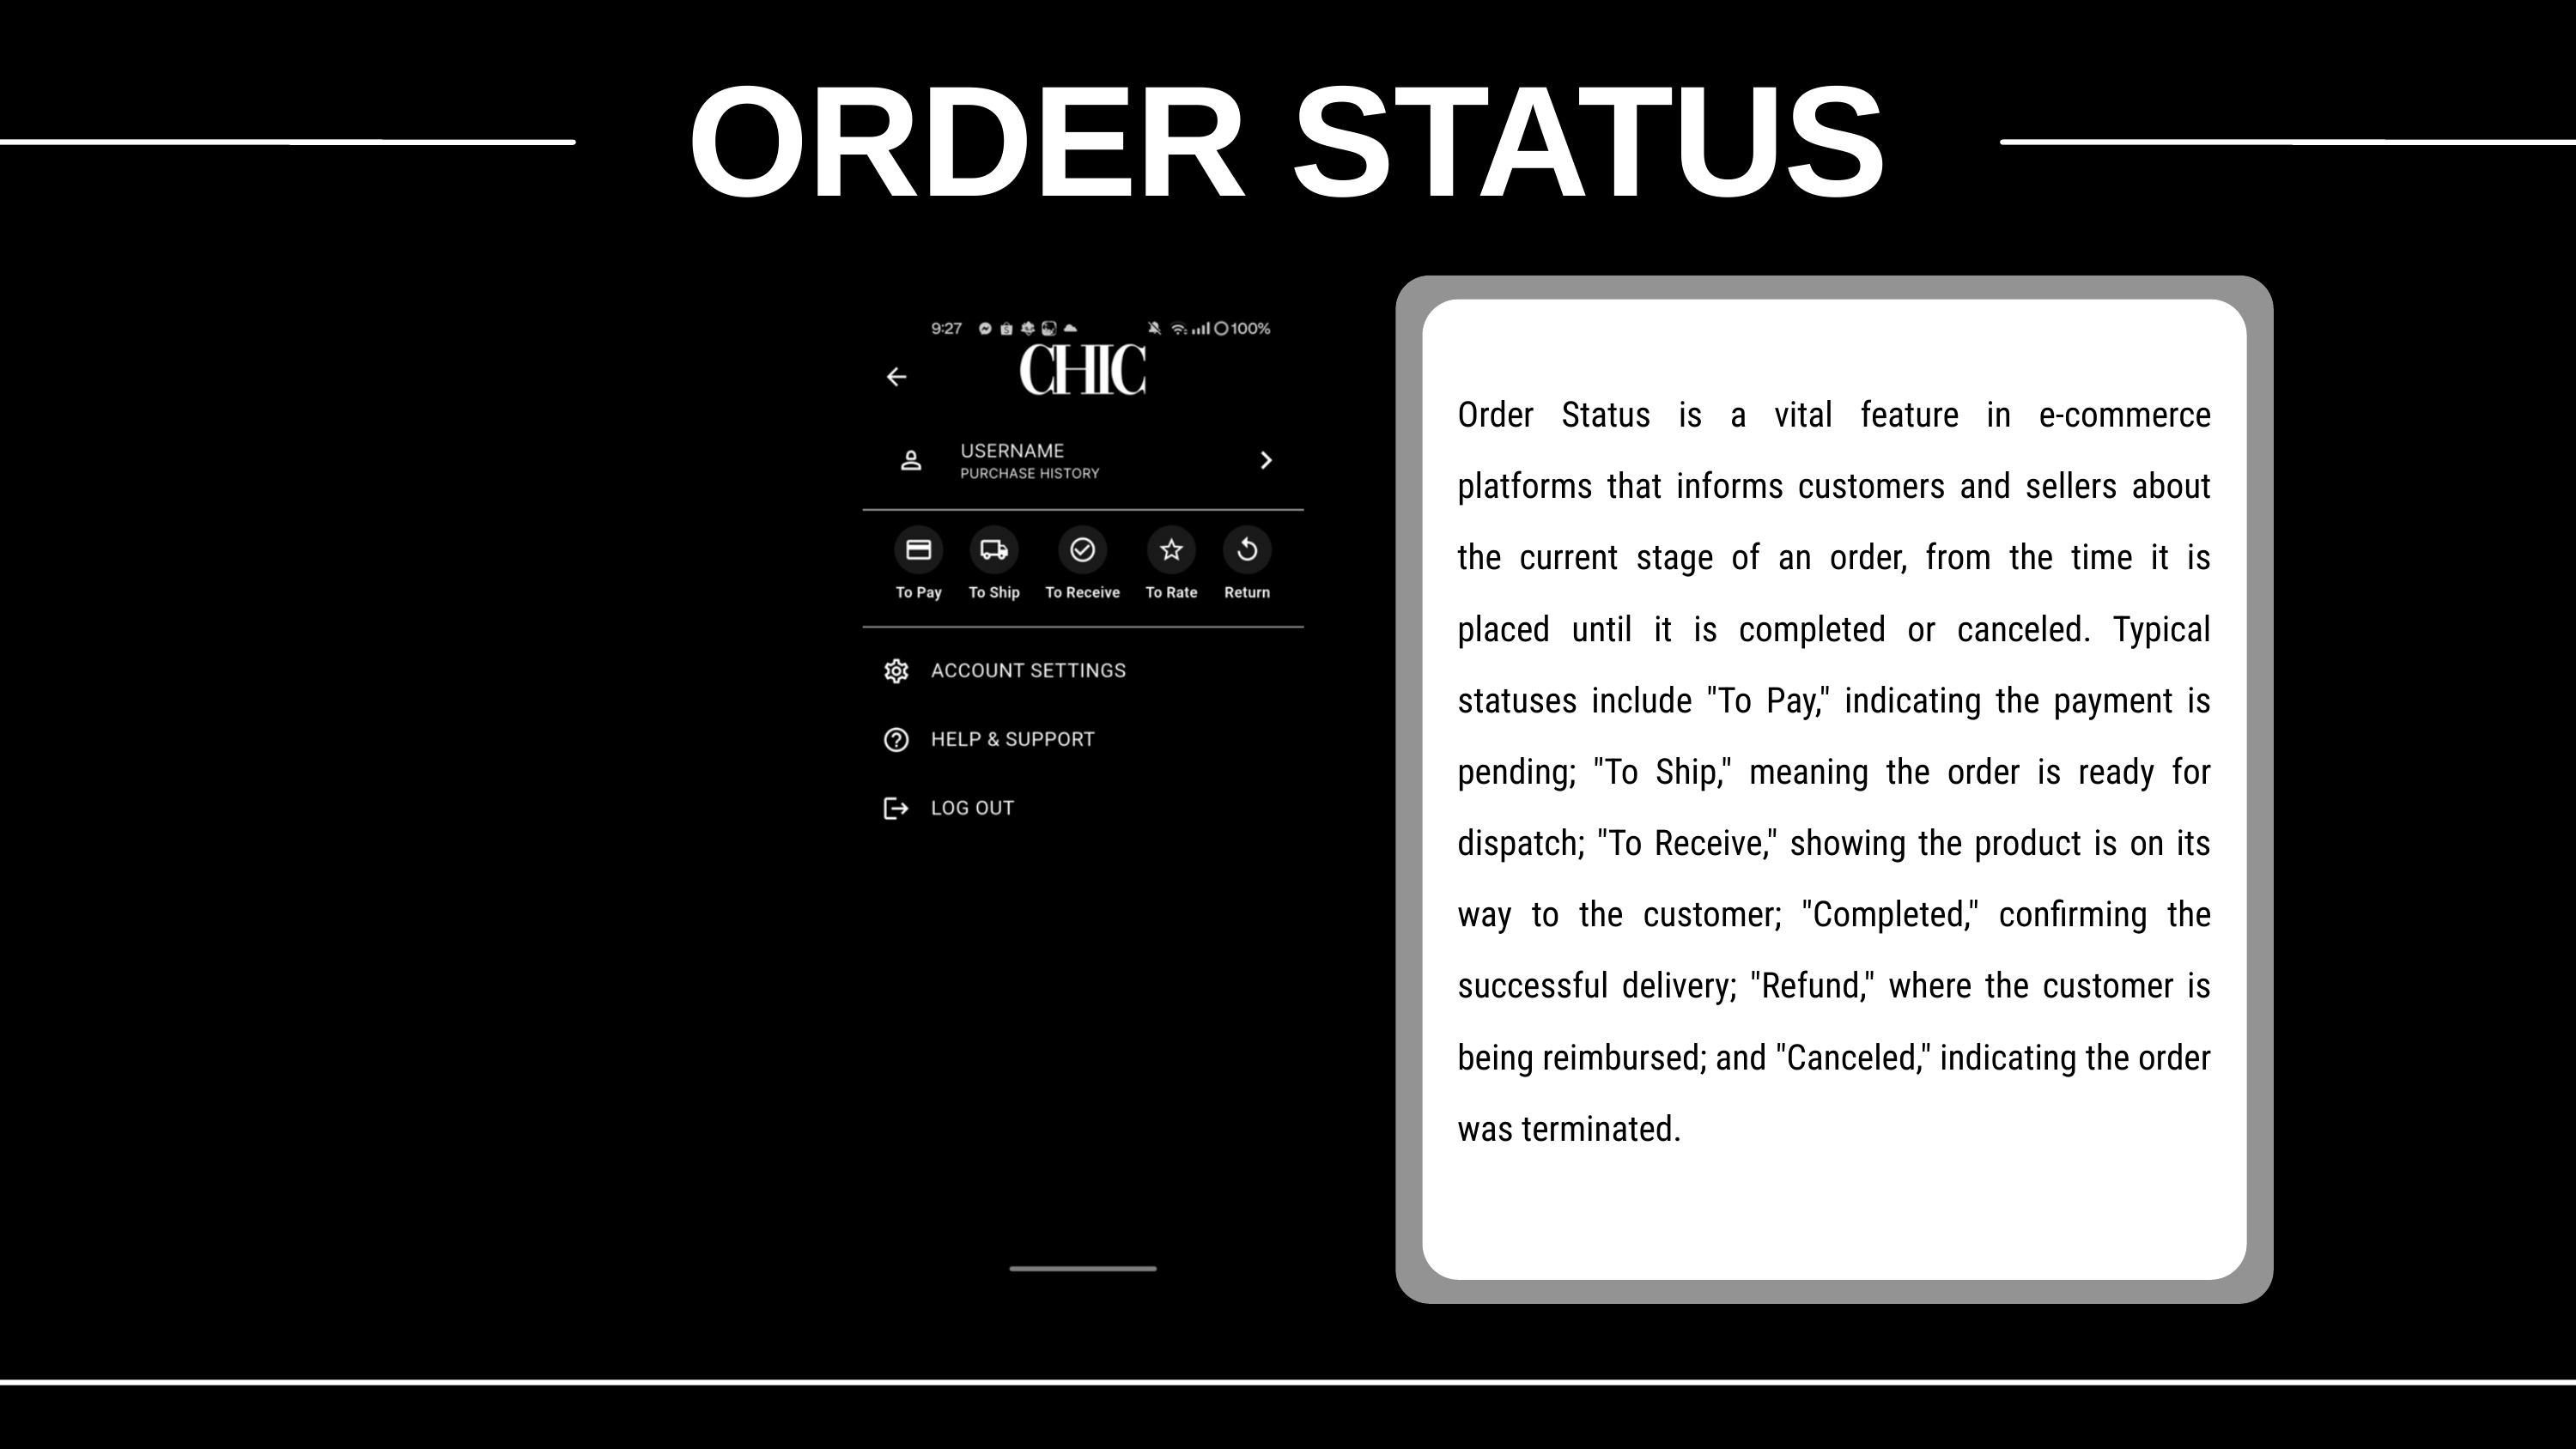

ORDER STATUS

Order Status is a vital feature in e-commerce platforms that informs customers and sellers about the current stage of an order, from the time it is placed until it is completed or canceled. Typical statuses include "To Pay," indicating the payment is pending; "To Ship," meaning the order is ready for dispatch; "To Receive," showing the product is on its way to the customer; "Completed," confirming the successful delivery; "Refund," where the customer is being reimbursed; and "Canceled," indicating the order was terminated.